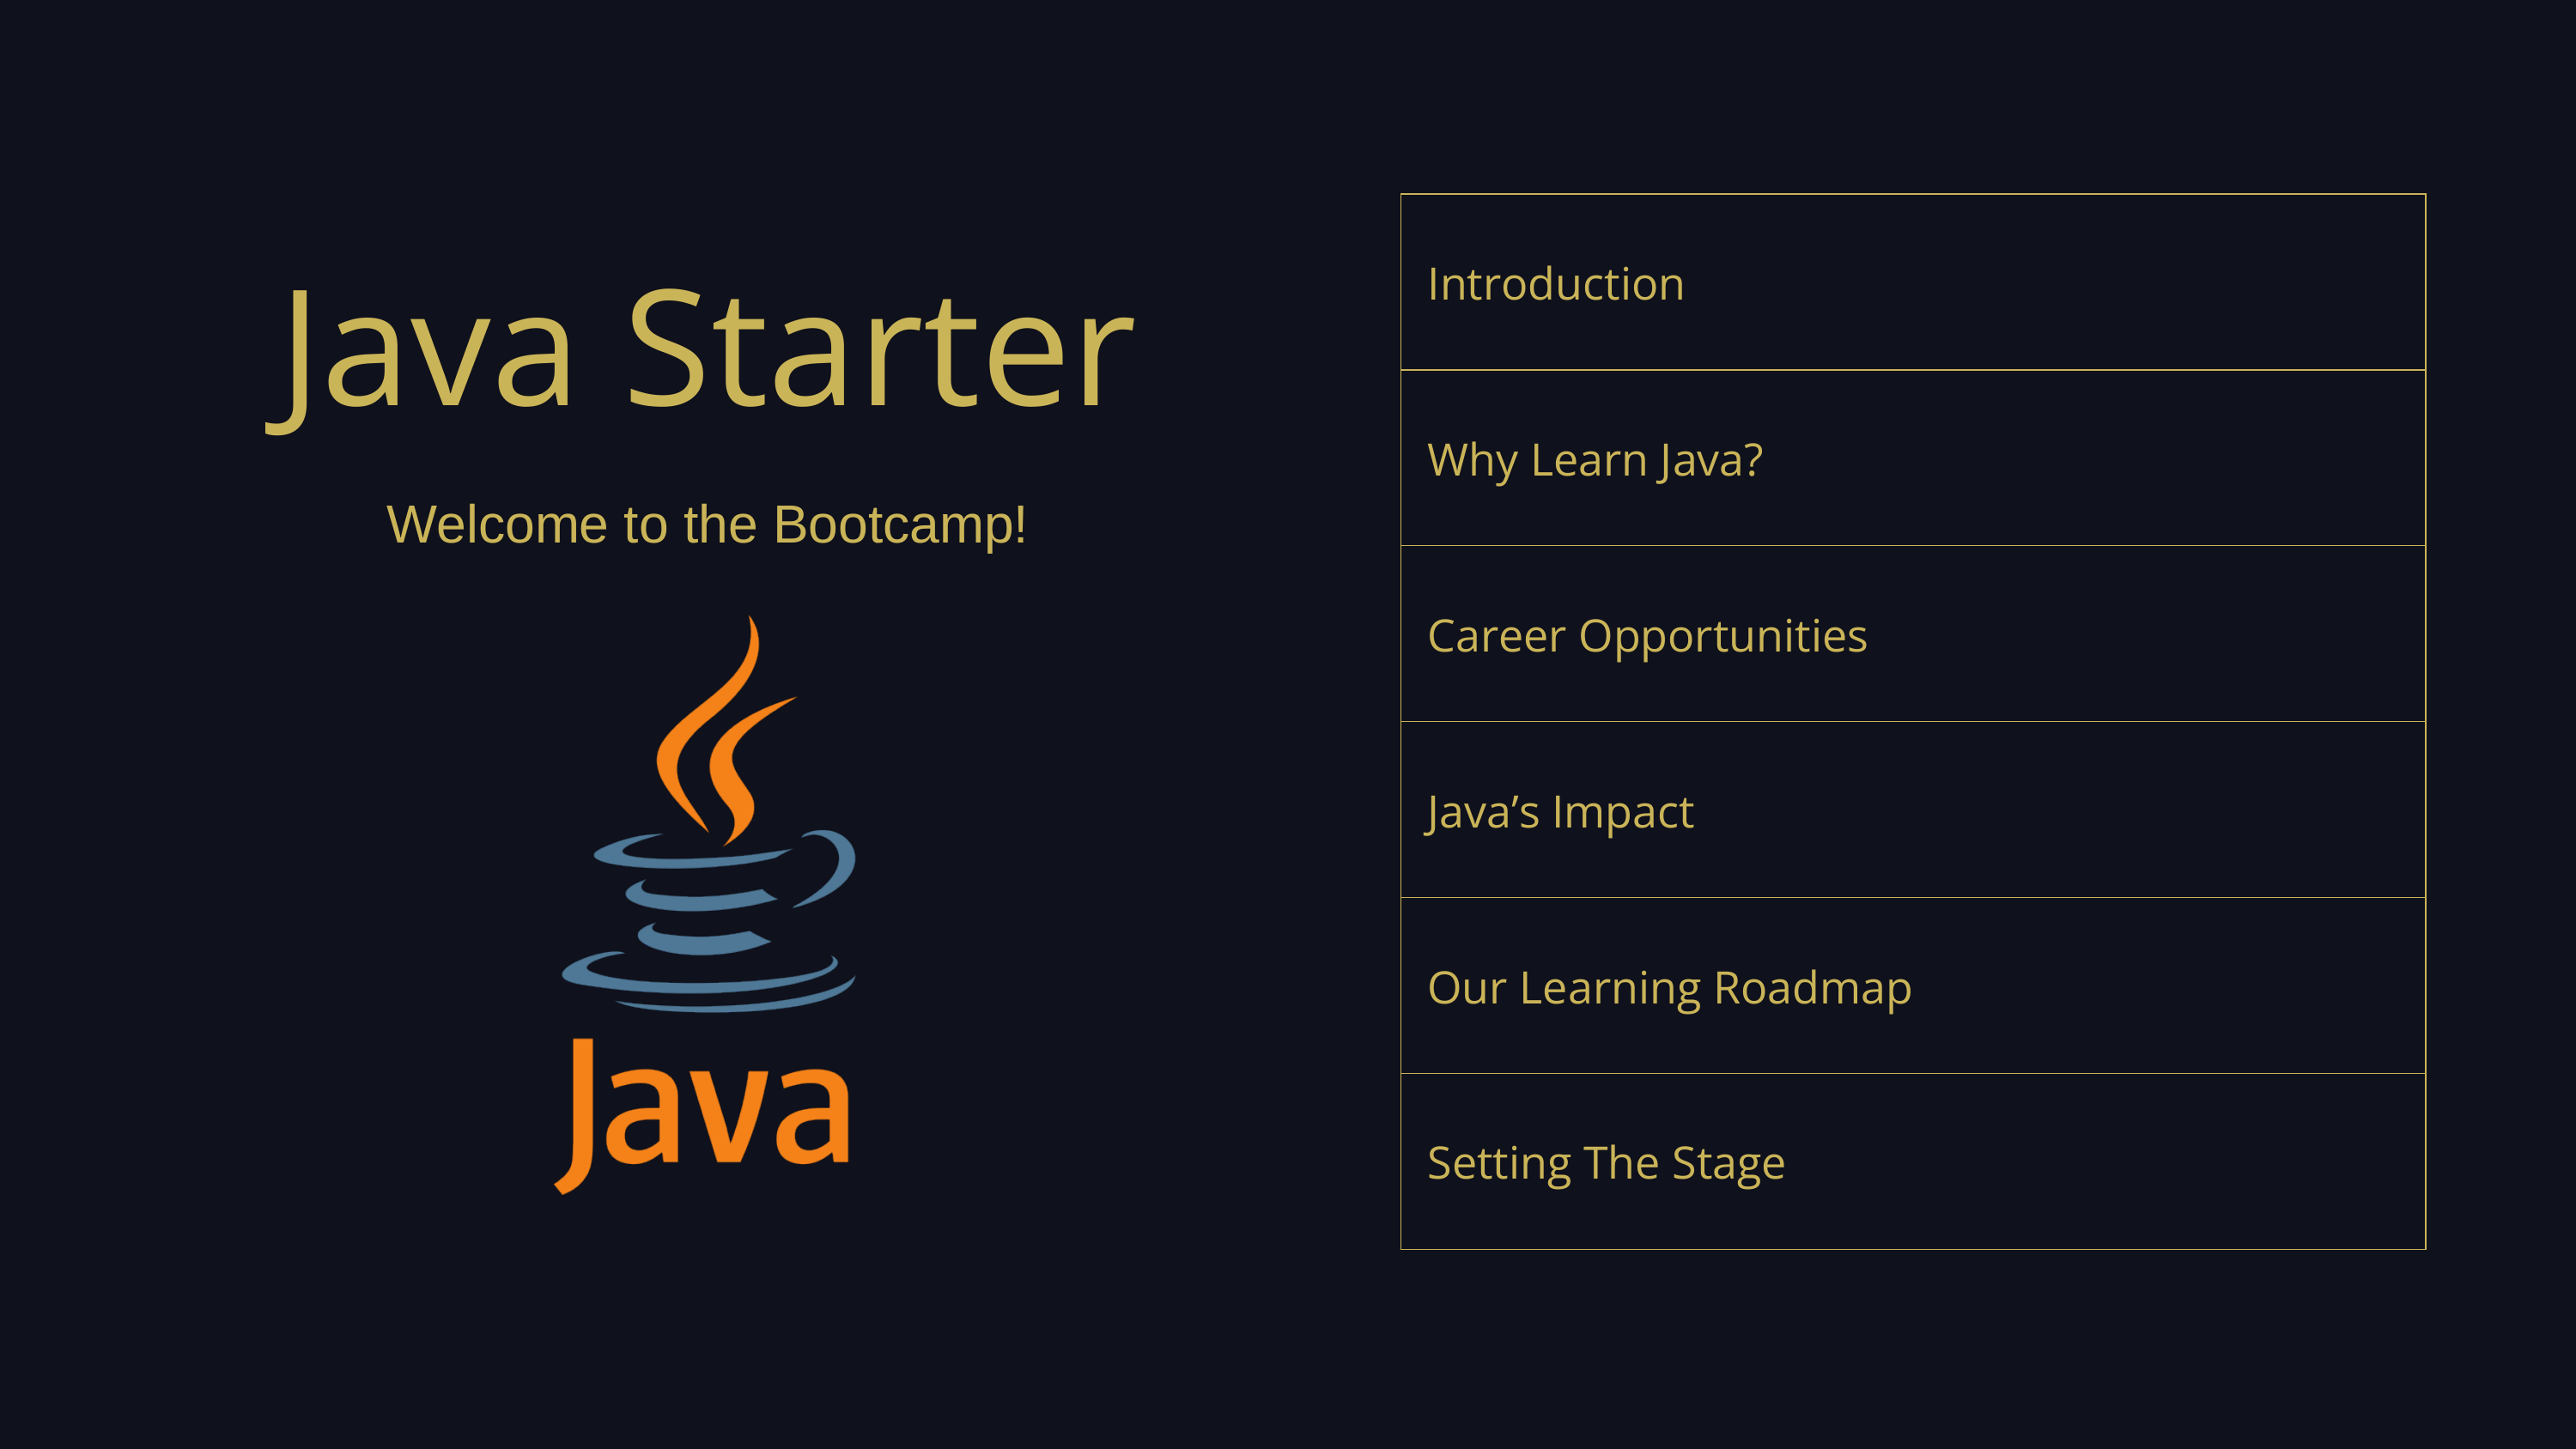

| Introduction |
| --- |
| Why Learn Java? |
| Career Opportunities |
| Java’s Impact |
| Our Learning Roadmap |
| Setting The Stage |
Java Starter
Welcome to the Bootcamp!